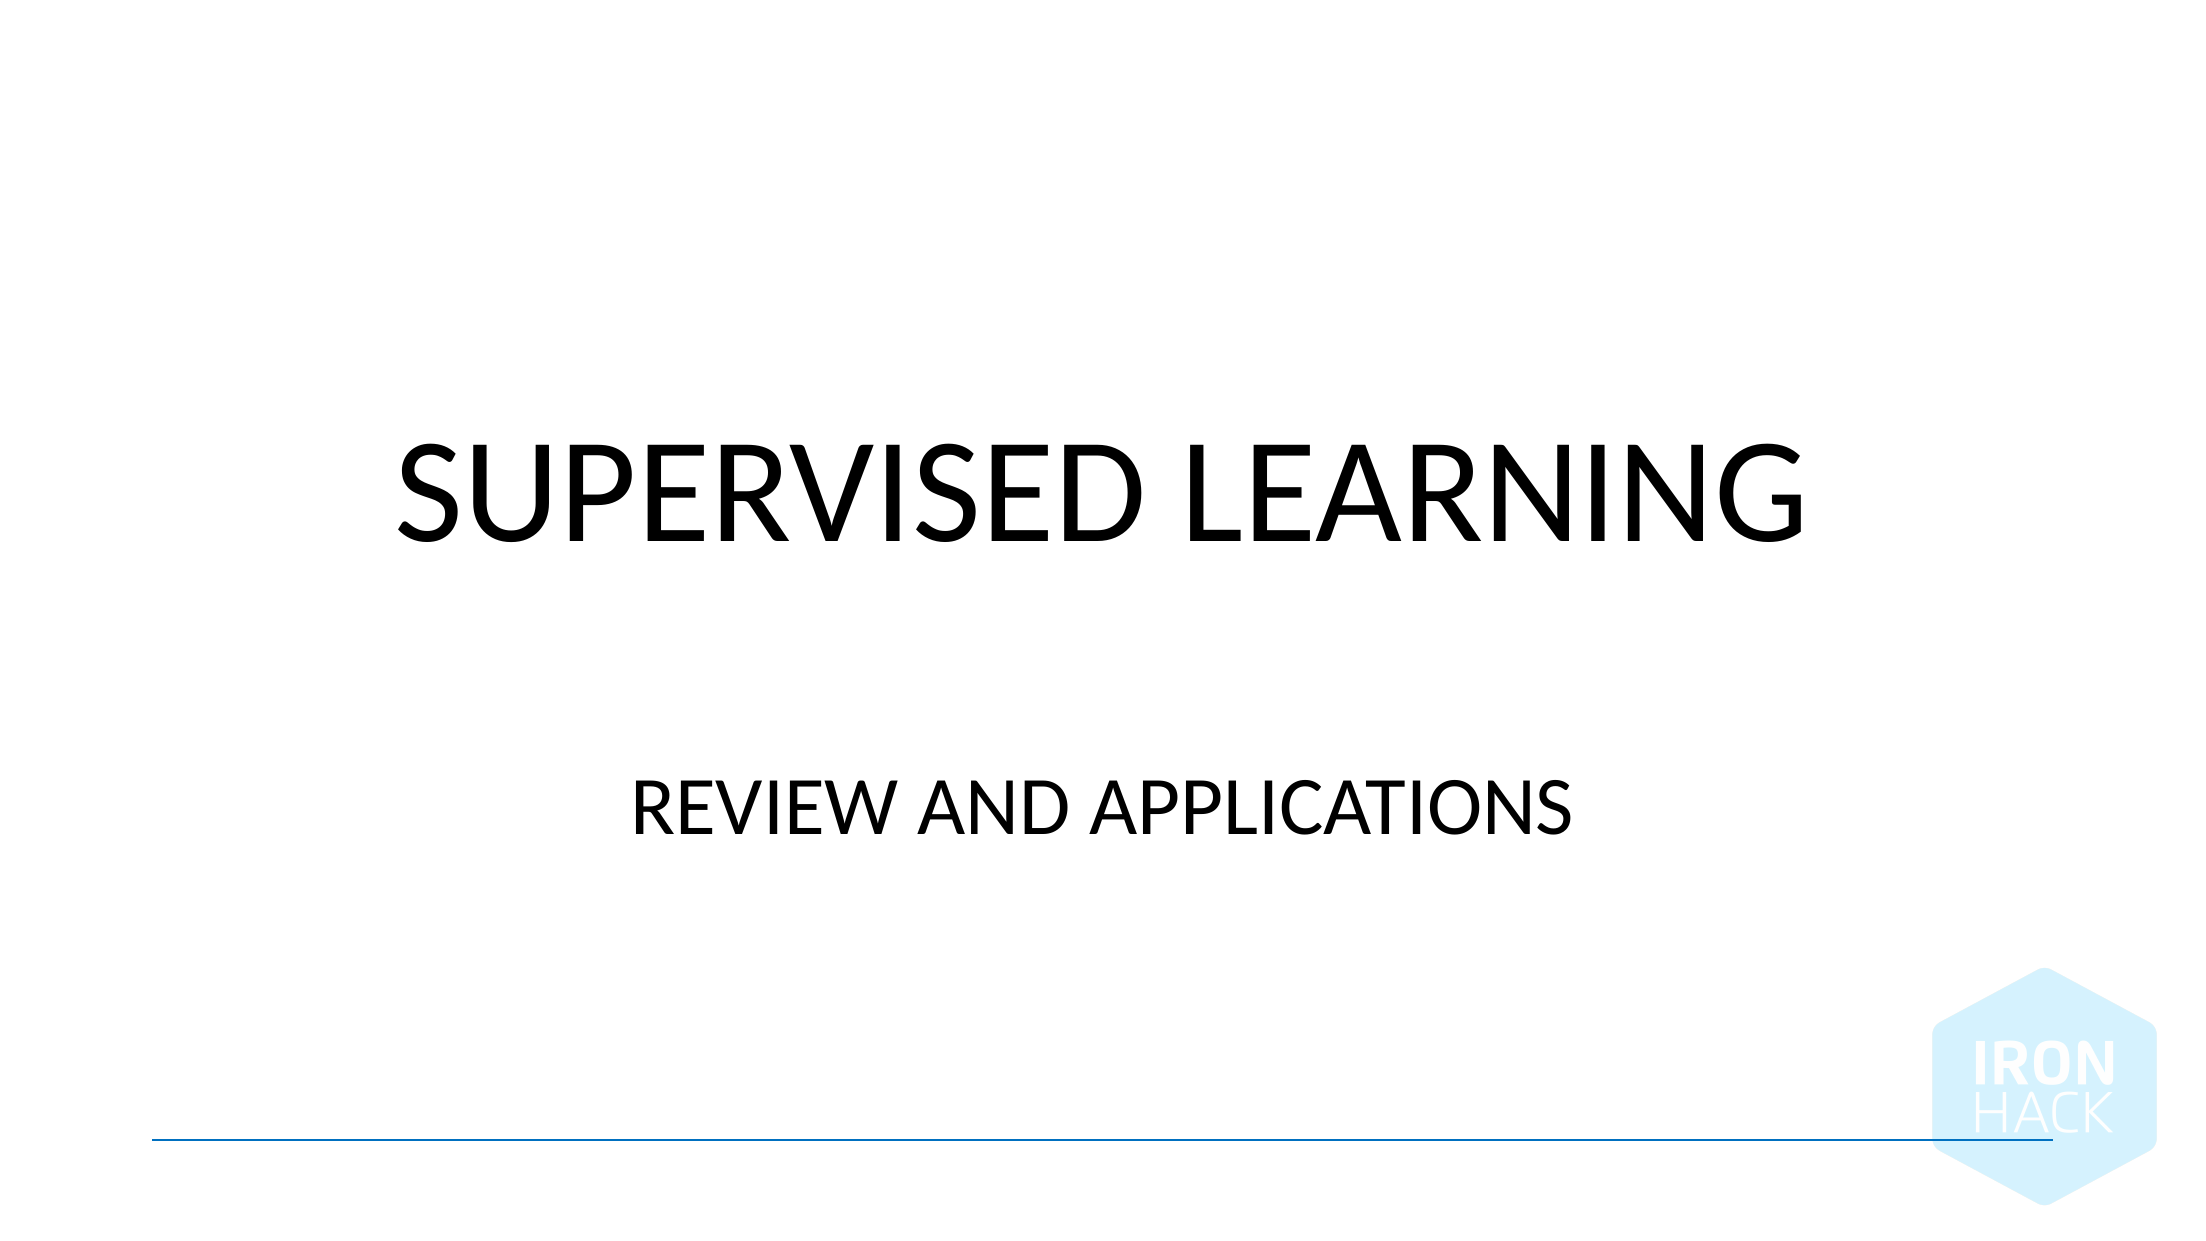

Supervised Learning

Review and applications
January 8, 2025 |
117